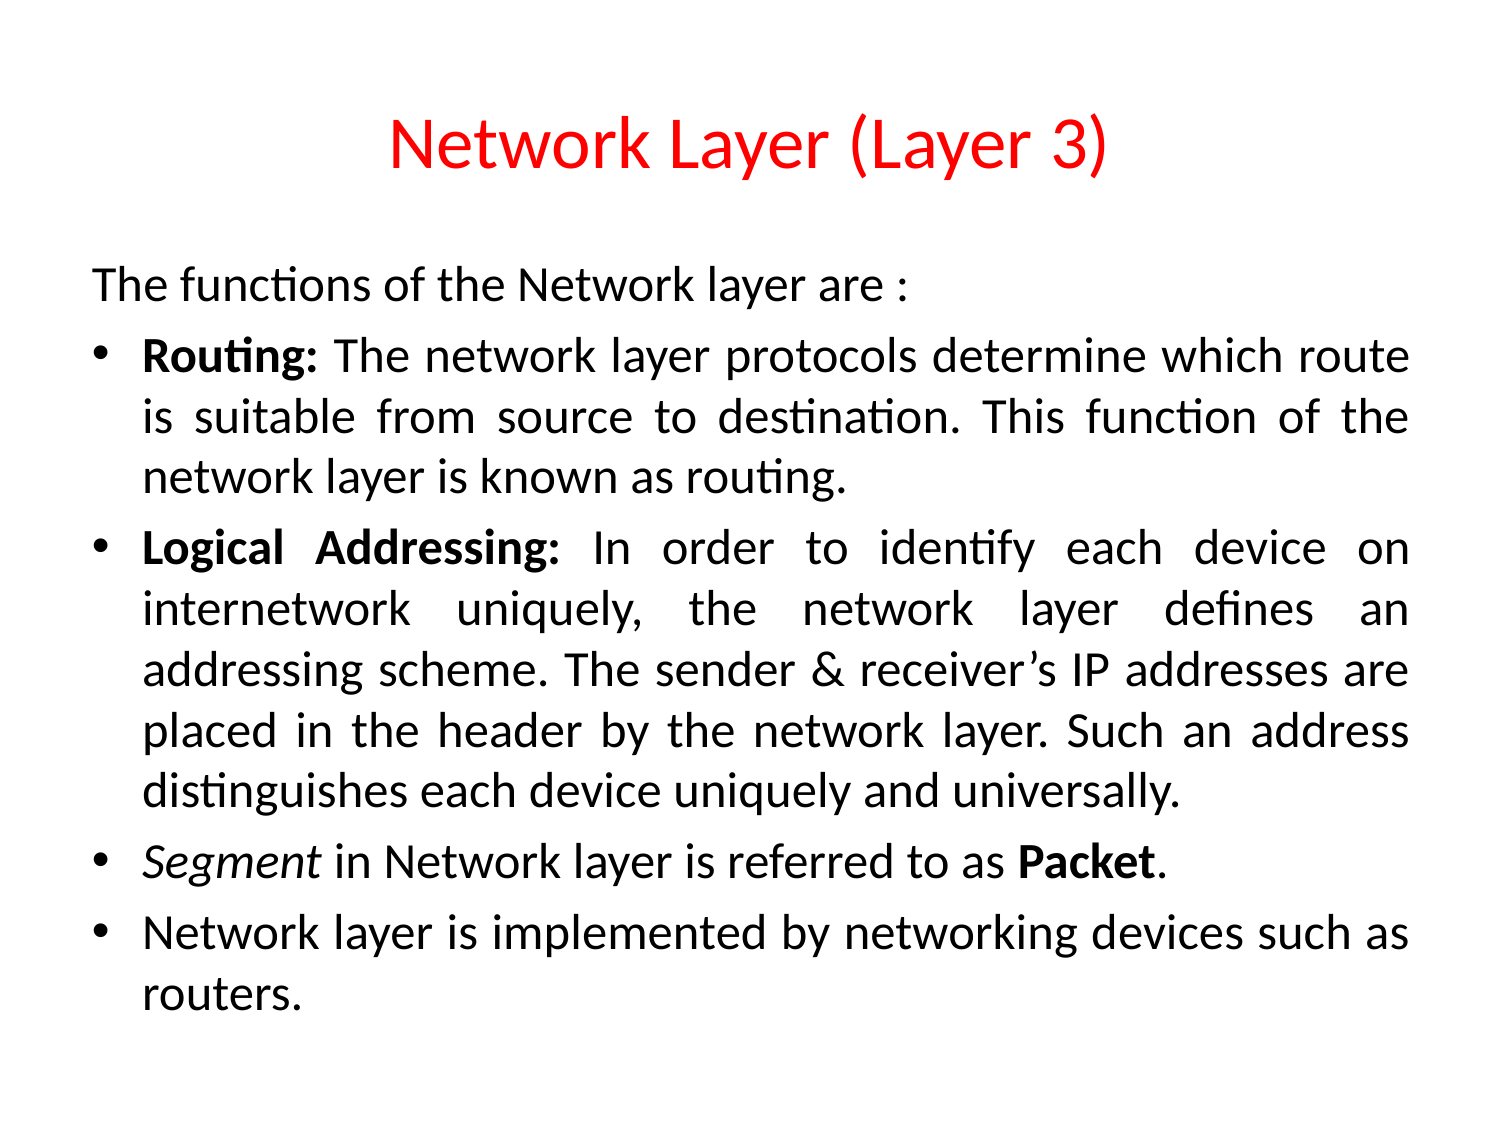

# Network Layer (Layer 3)
The functions of the Network layer are :
Routing: The network layer protocols determine which route is suitable from source to destination. This function of the network layer is known as routing.
Logical Addressing: In order to identify each device on internetwork uniquely, the network layer defines an addressing scheme. The sender & receiver’s IP addresses are placed in the header by the network layer. Such an address distinguishes each device uniquely and universally.
Segment in Network layer is referred to as Packet.
Network layer is implemented by networking devices such as routers.